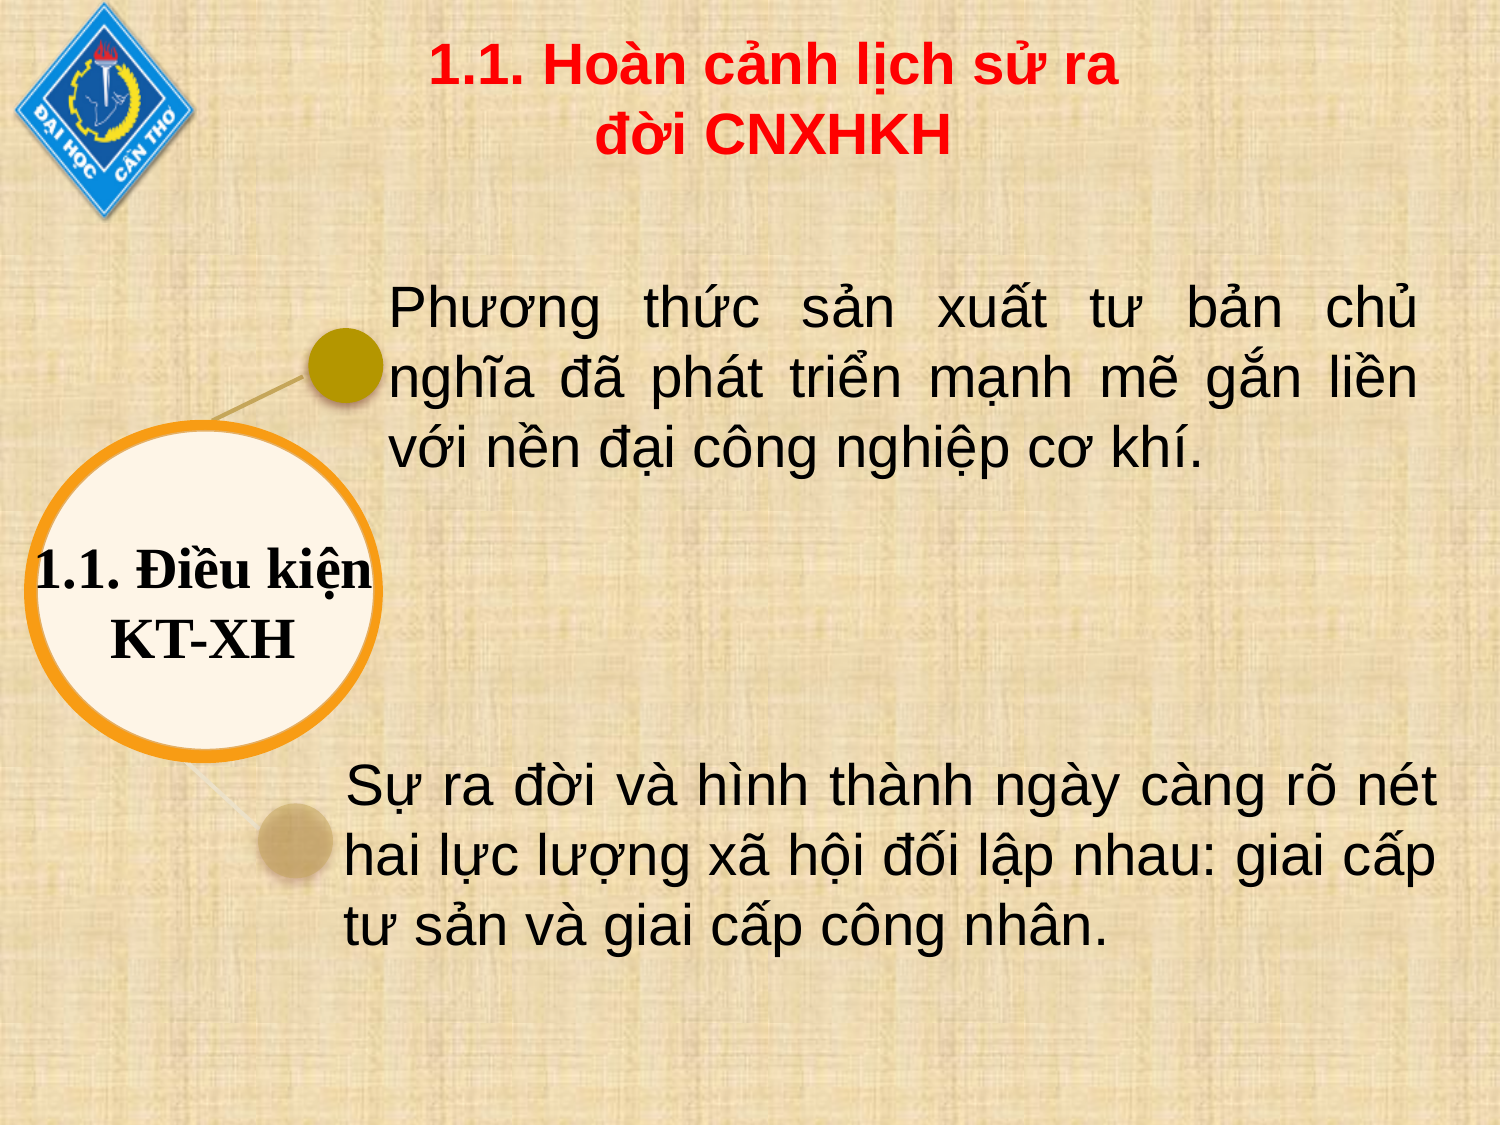

1.1. Hoàn cảnh lịch sử ra đời CNXHKH
Phương thức sản xuất tư bản chủ nghĩa đã phát triển mạnh mẽ gắn liền với nền đại công nghiệp cơ khí.

1.1. Điều kiện KT-XH
Sự ra đời và hình thành ngày càng rõ nét hai lực lượng xã hội đối lập nhau: giai cấp tư sản và giai cấp công nhân.